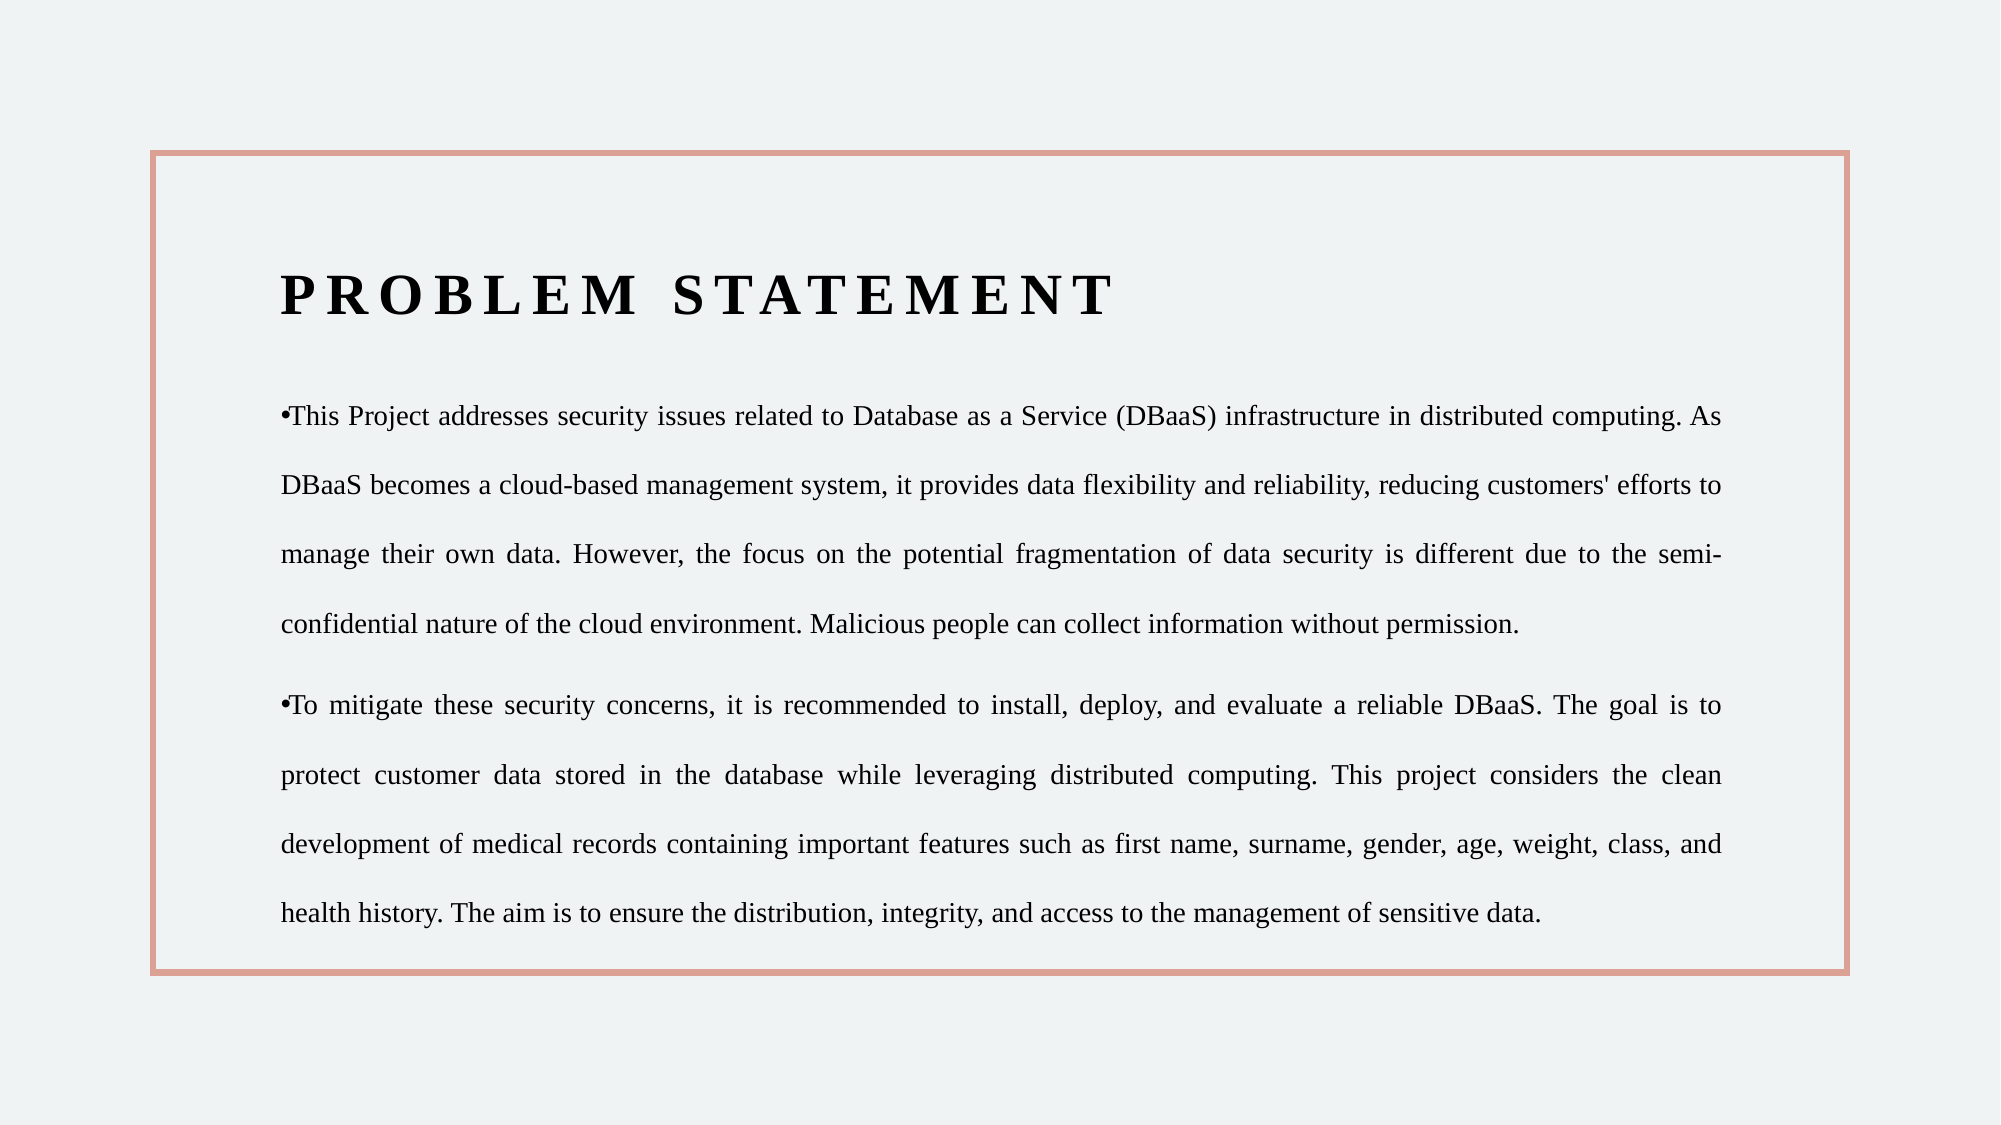

# Problem statement
This Project addresses security issues related to Database as a Service (DBaaS) infrastructure in distributed computing. As DBaaS becomes a cloud-based management system, it provides data flexibility and reliability, reducing customers' efforts to manage their own data. However, the focus on the potential fragmentation of data security is different due to the semi-confidential nature of the cloud environment. Malicious people can collect information without permission.
To mitigate these security concerns, it is recommended to install, deploy, and evaluate a reliable DBaaS. The goal is to protect customer data stored in the database while leveraging distributed computing. This project considers the clean development of medical records containing important features such as first name, surname, gender, age, weight, class, and health history. The aim is to ensure the distribution, integrity, and access to the management of sensitive data.